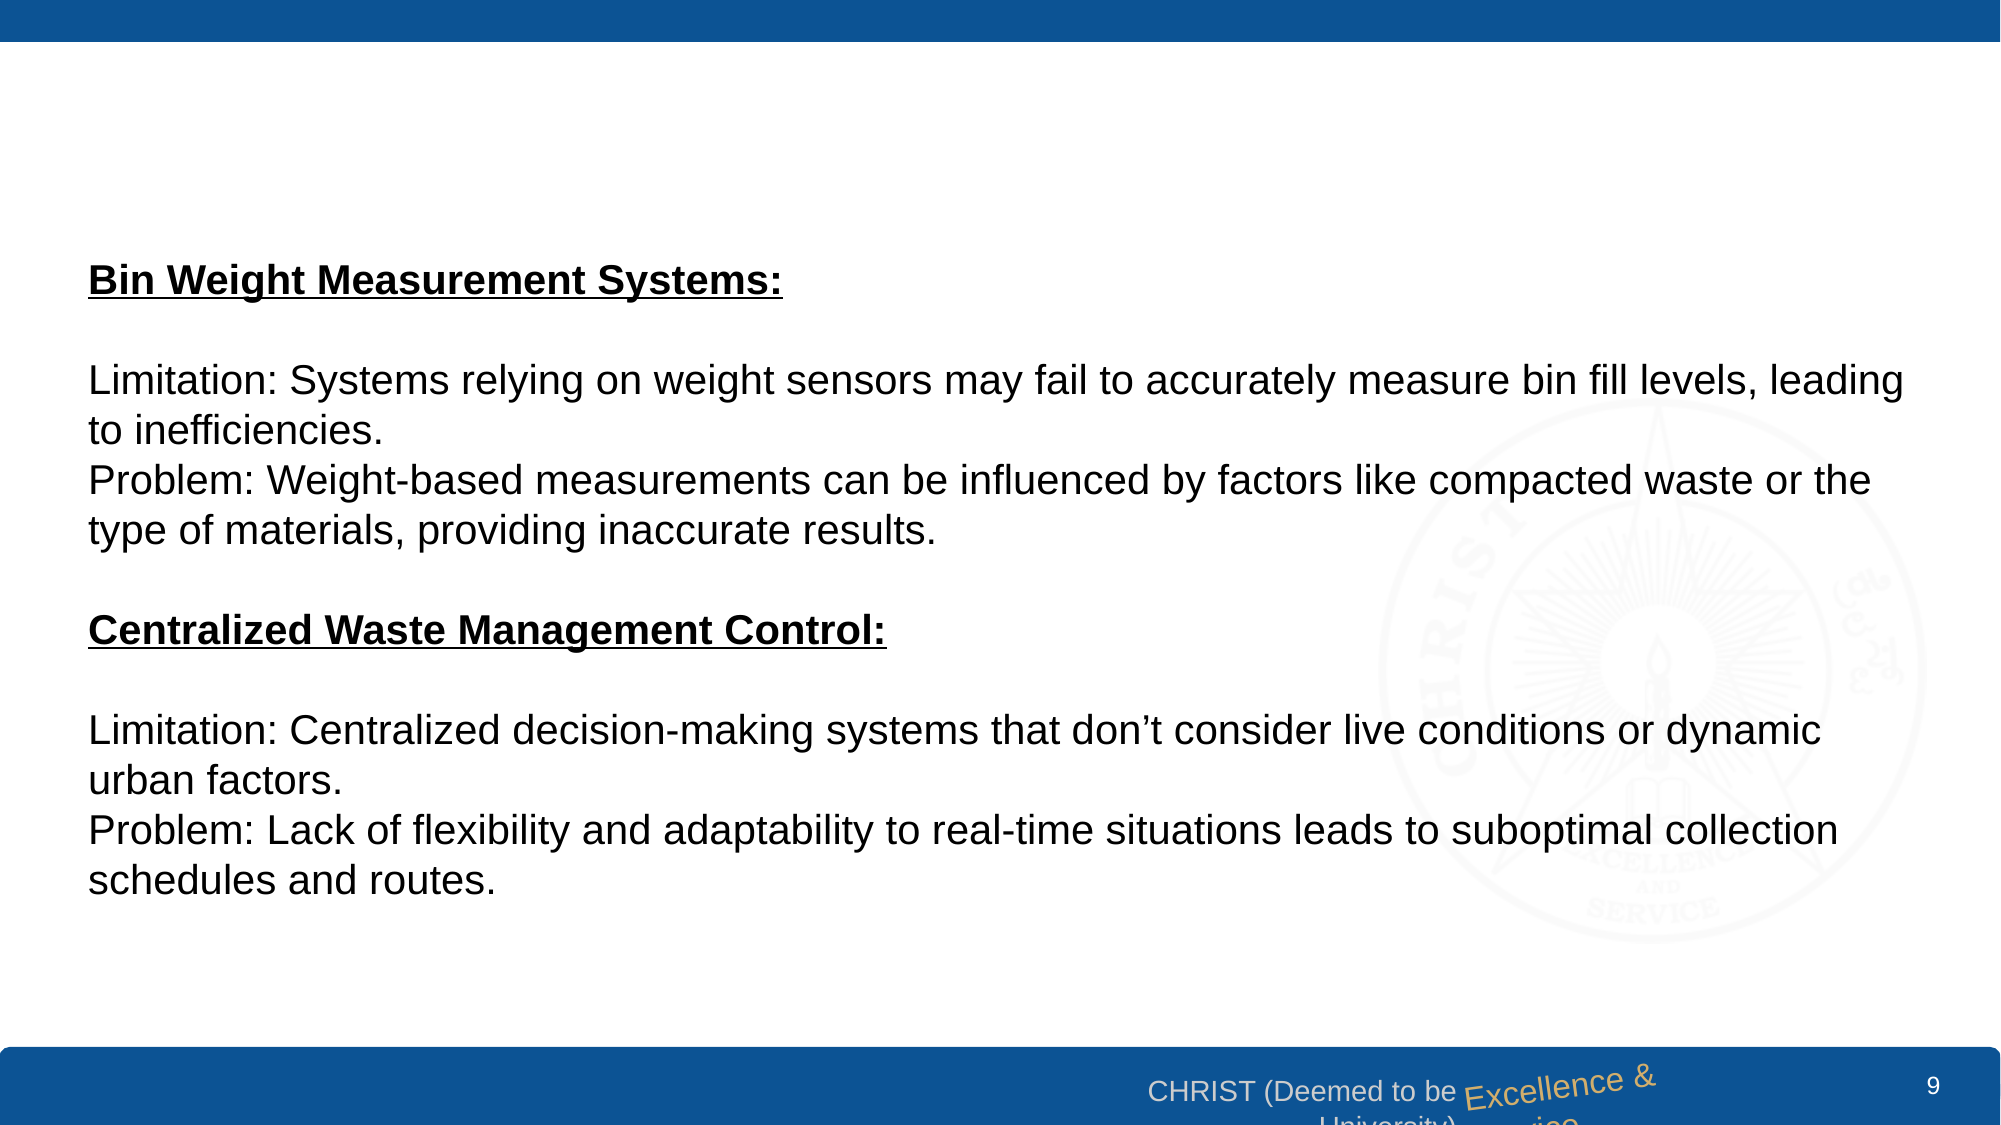

Bin Weight Measurement Systems:

Limitation: Systems relying on weight sensors may fail to accurately measure bin fill levels, leading to inefficiencies.
Problem: Weight-based measurements can be influenced by factors like compacted waste or the type of materials, providing inaccurate results.

Centralized Waste Management Control:

Limitation: Centralized decision-making systems that don’t consider live conditions or dynamic urban factors.
Problem: Lack of flexibility and adaptability to real-time situations leads to suboptimal collection schedules and routes.

9